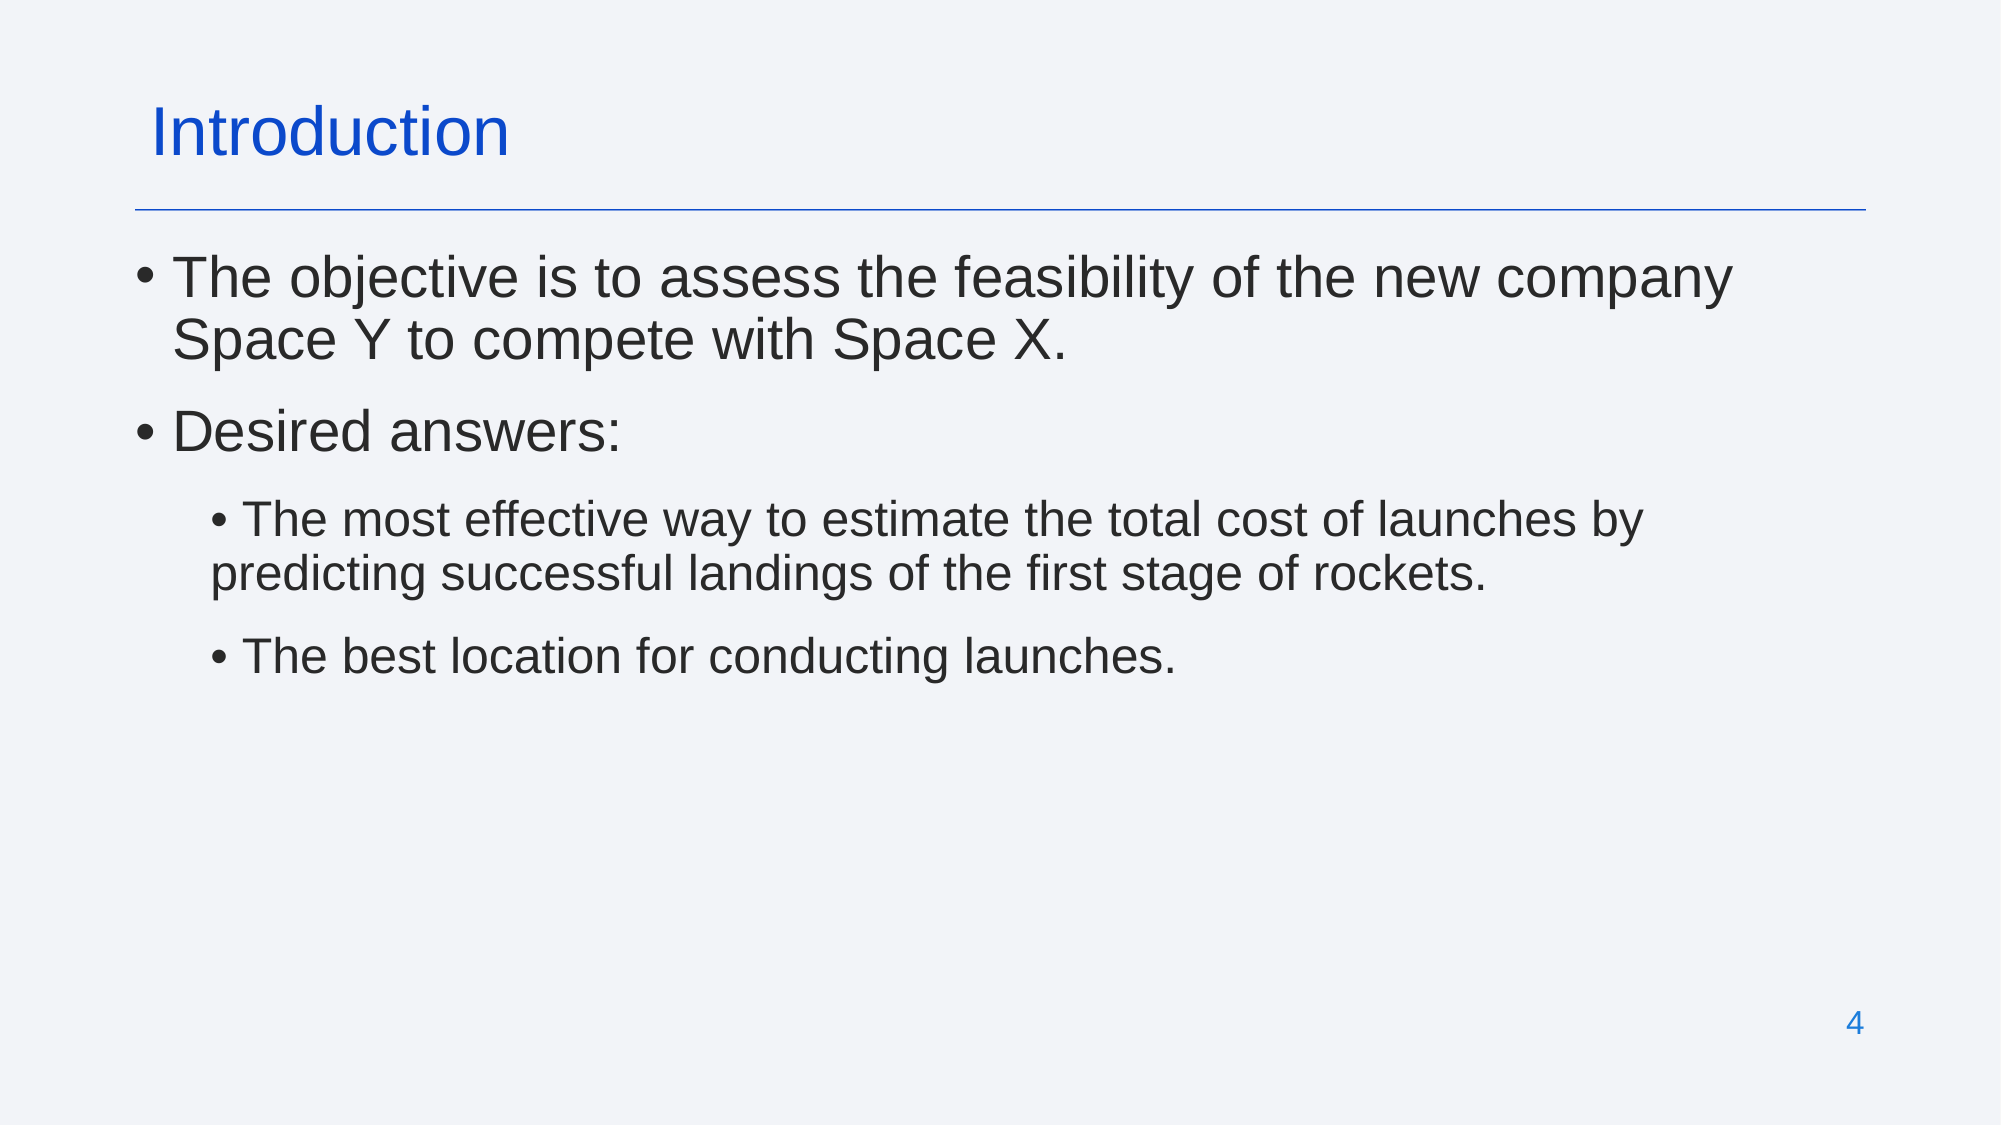

Introduction
The objective is to assess the feasibility of the new company Space Y to compete with Space X.
• Desired answers:
• The most effective way to estimate the total cost of launches by predicting successful landings of the first stage of rockets.
• The best location for conducting launches.
4